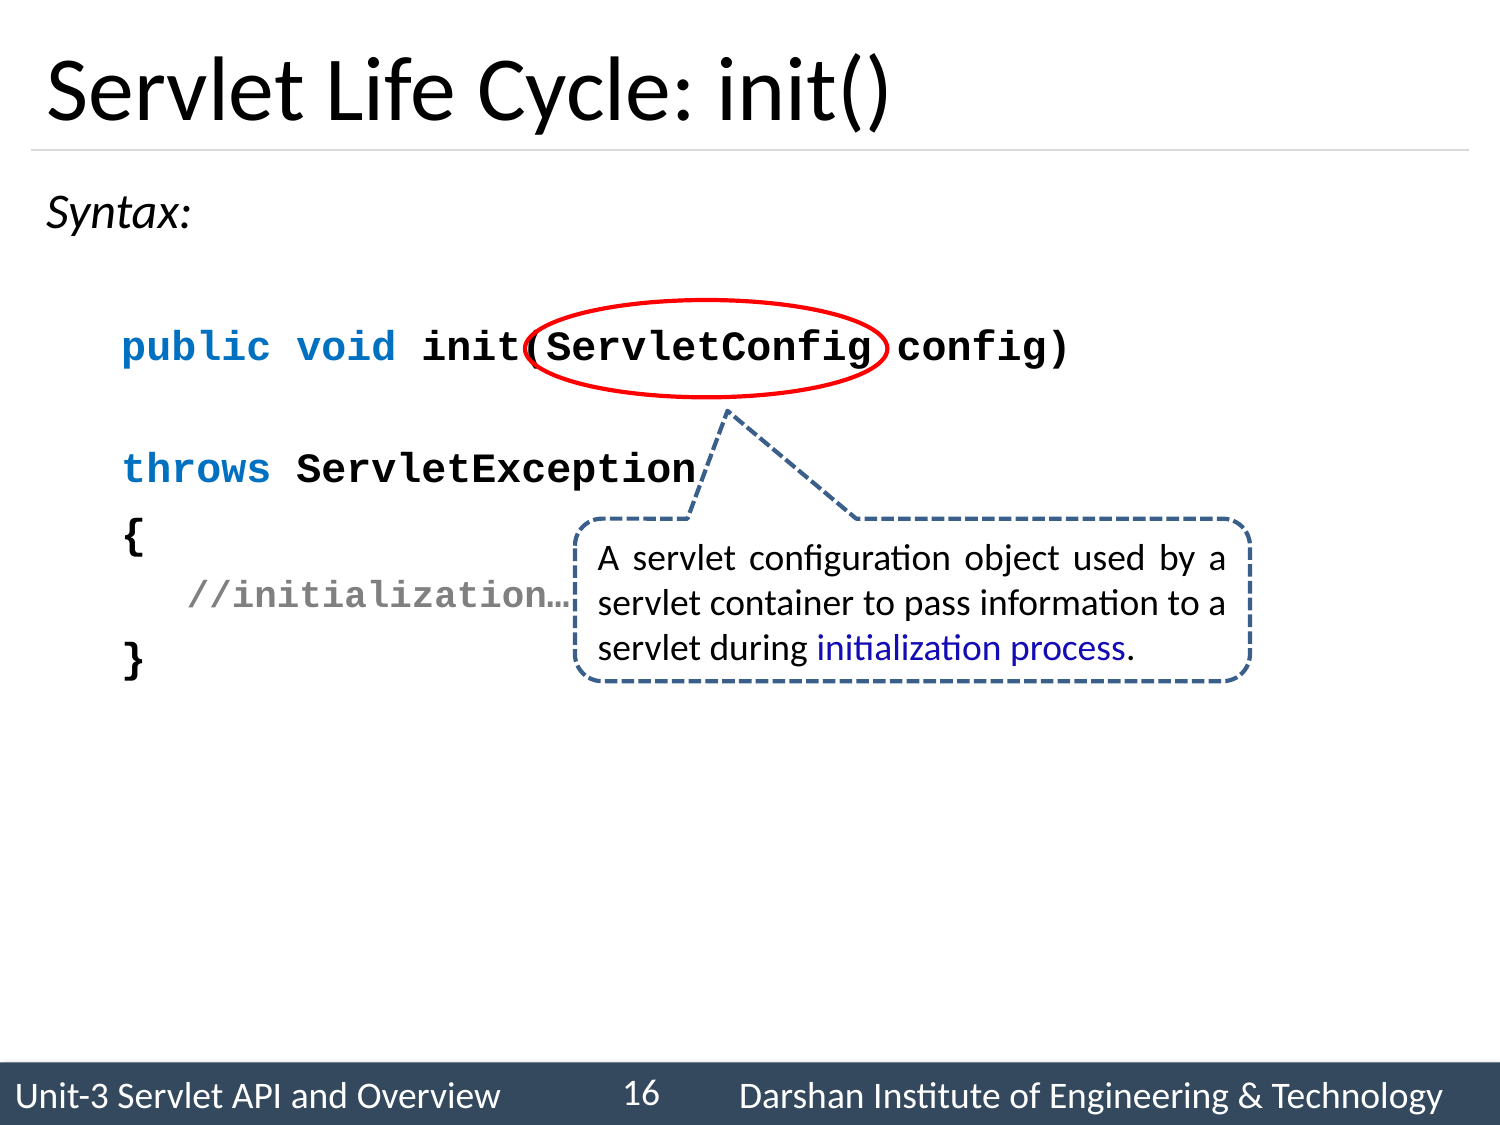

# Servlet Life Cycle: init()
Syntax:

public void init(ServletConfig config)
					 throws ServletException
{
//initialization…
}

A servlet configuration object used by a servlet container to pass information to a servlet during initialization process.
16